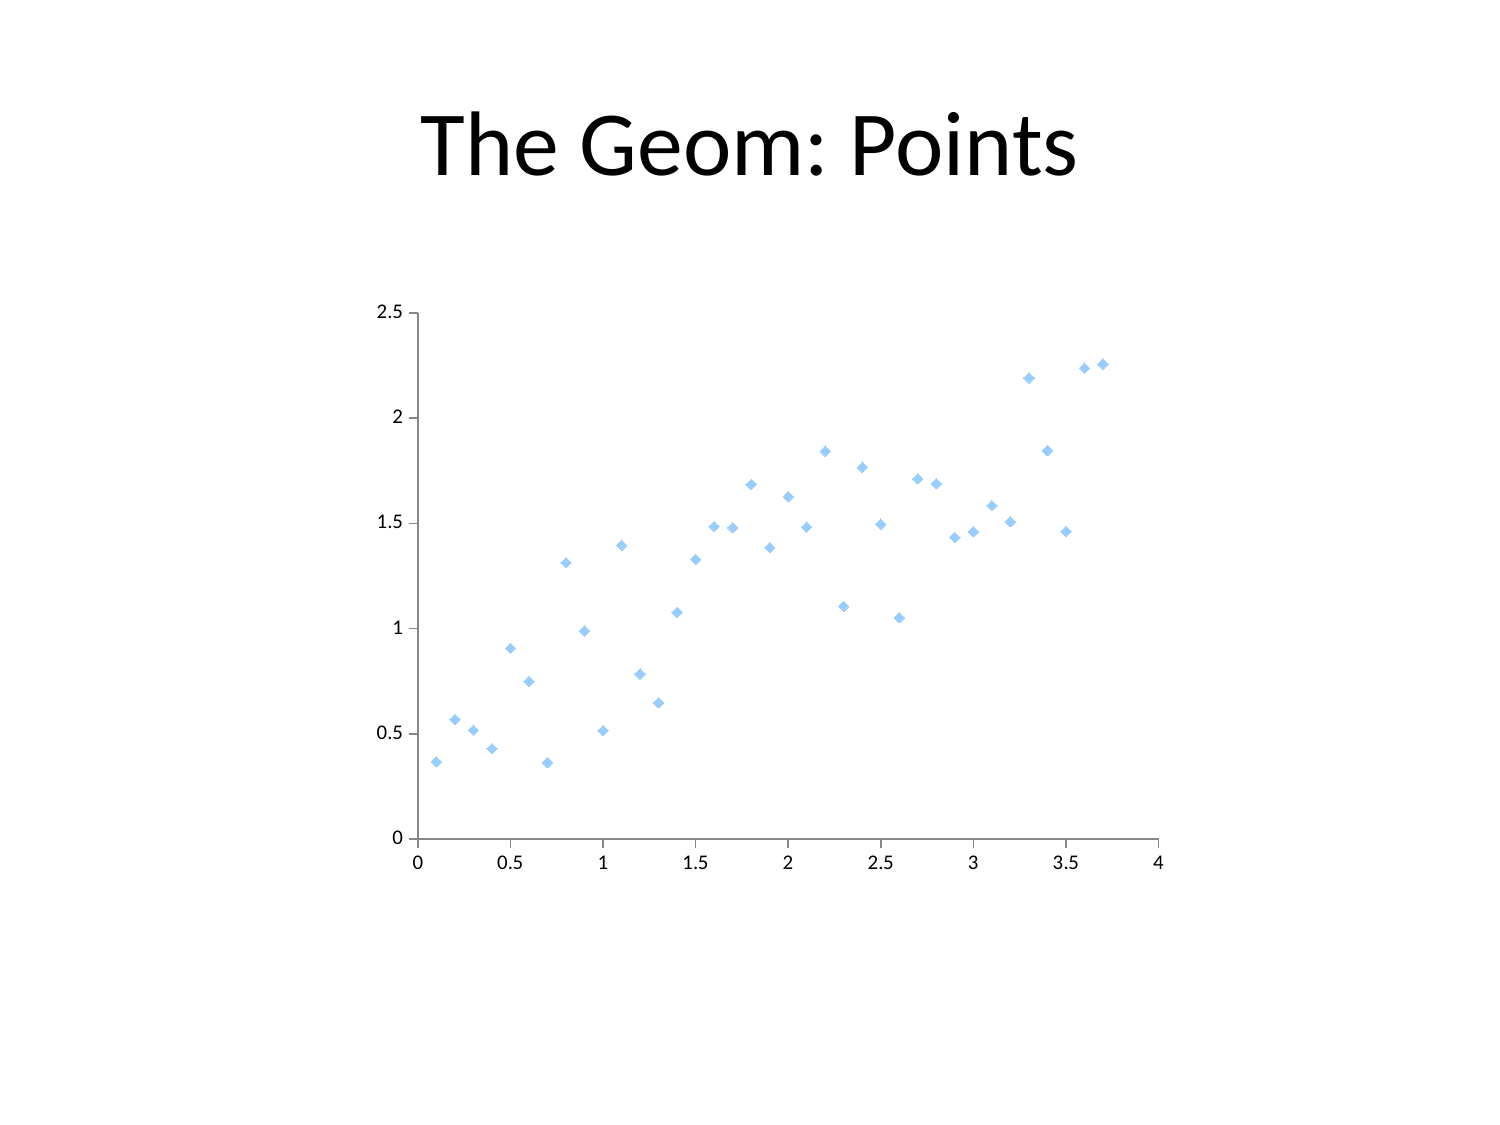

# The Geom: Points

### Chart

| Category | Y |
|---|---|